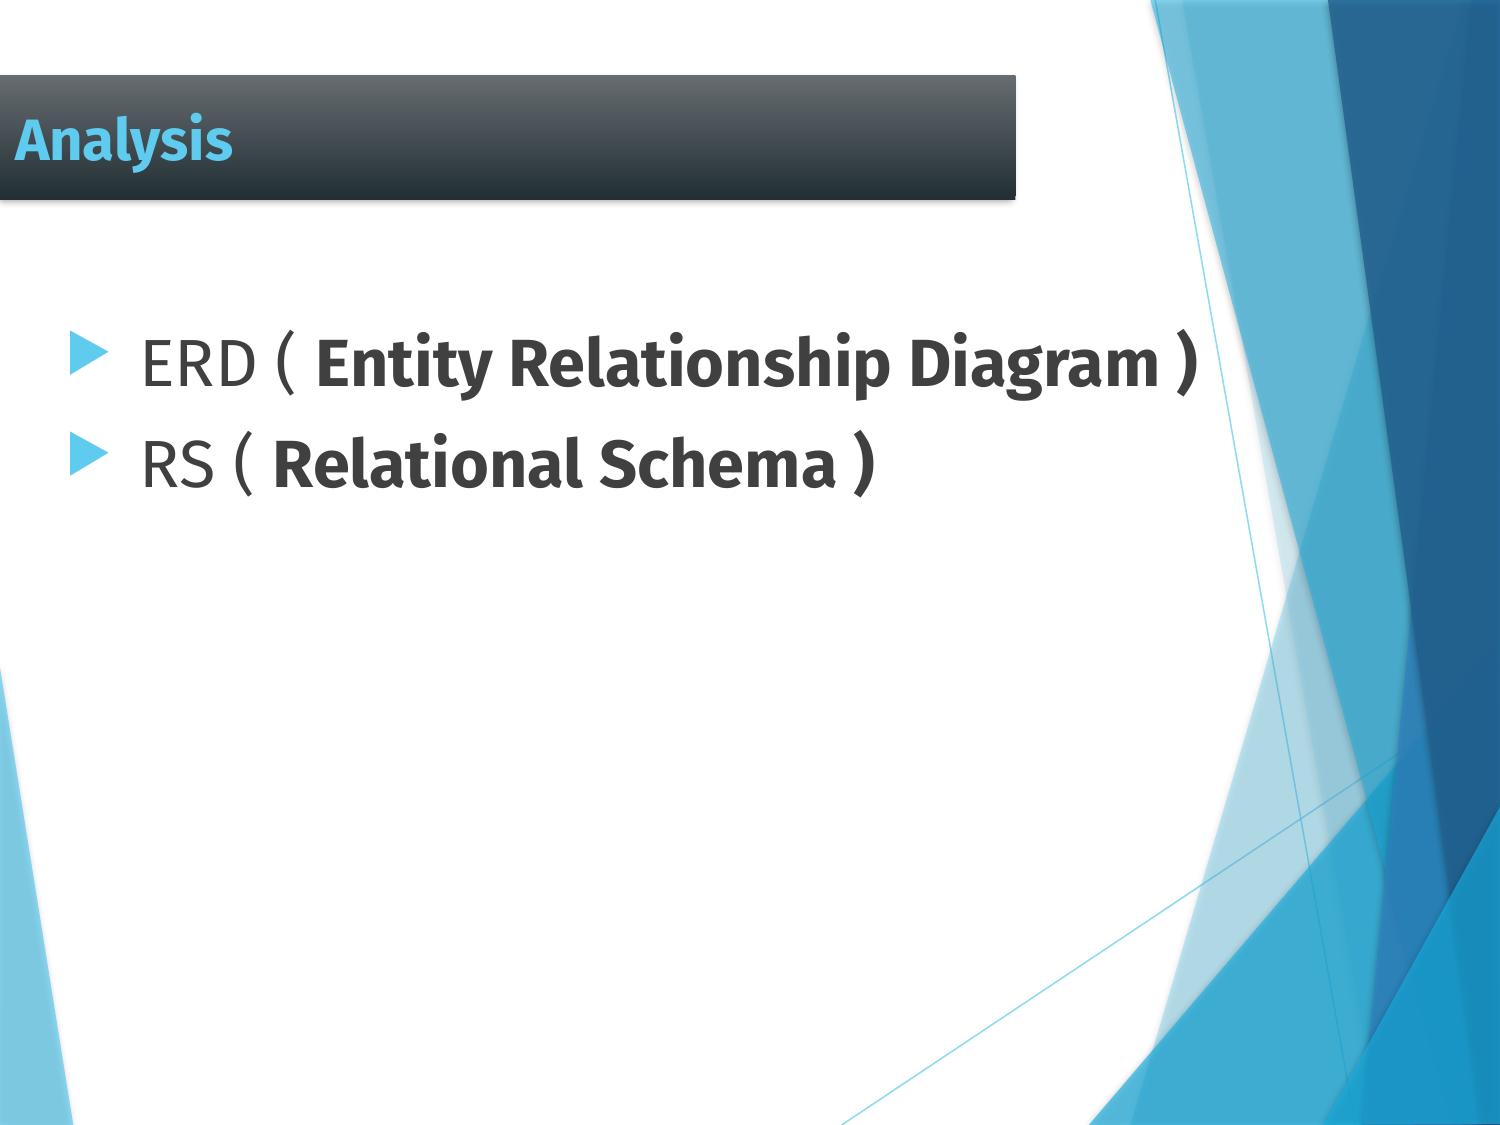

Analysis
 ERD ( Entity Relationship Diagram )
 RS ( Relational Schema )